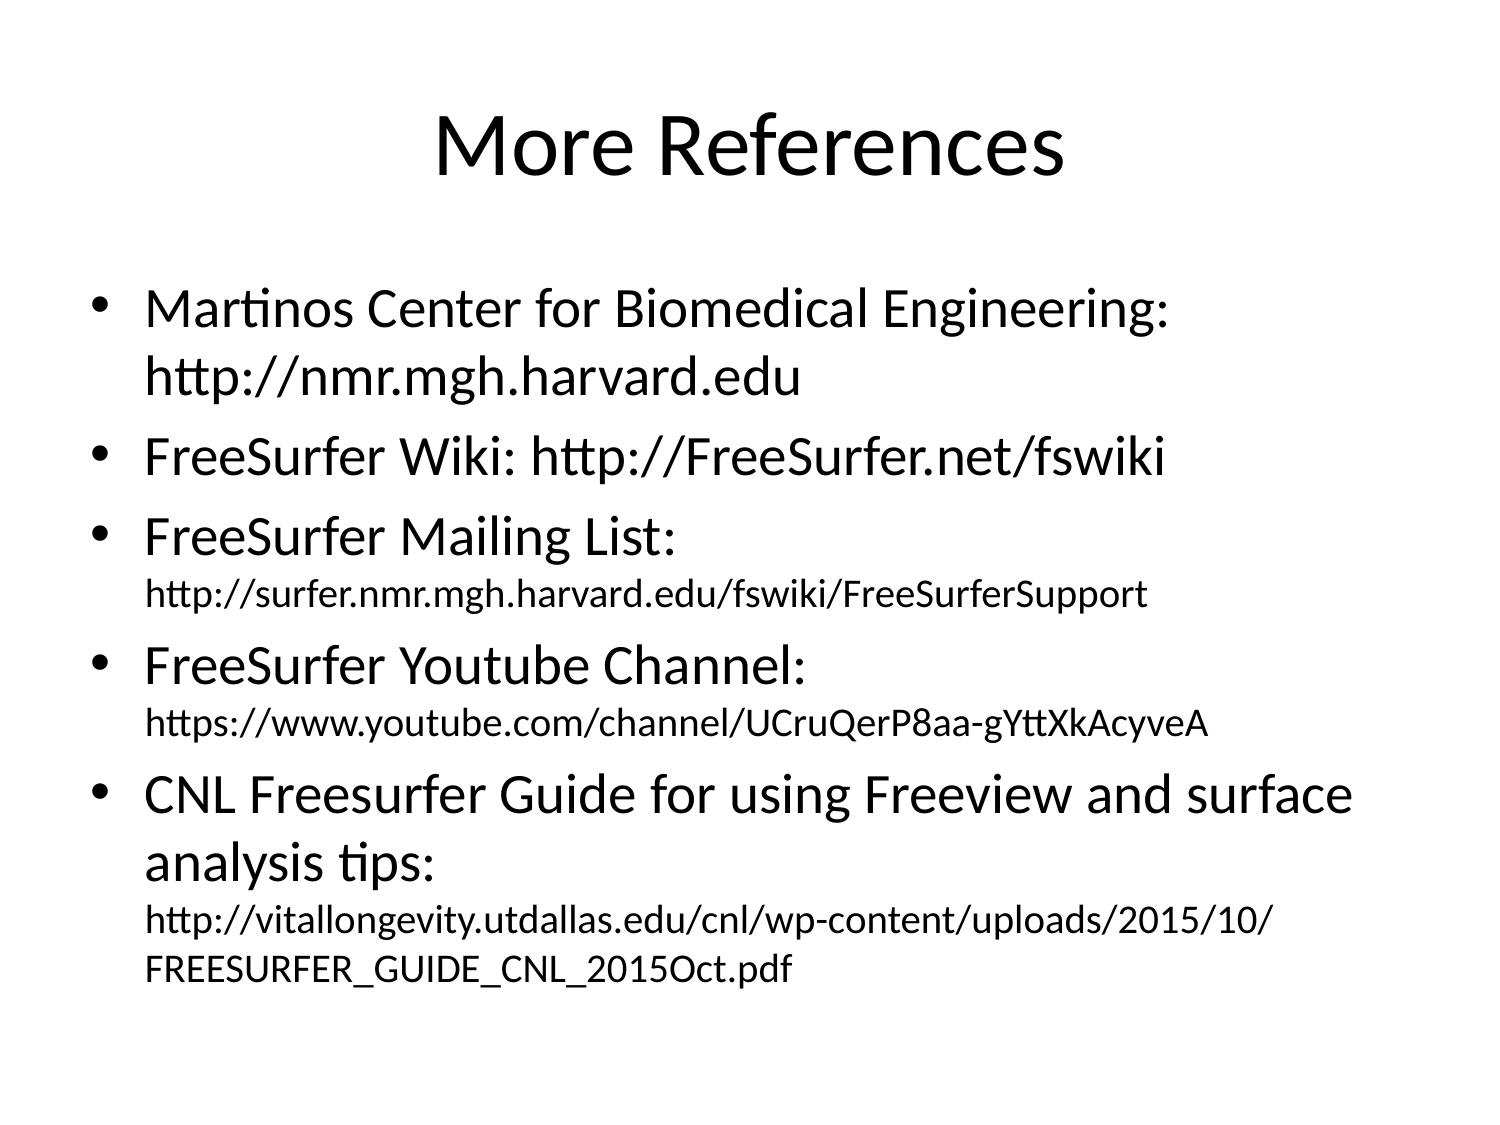

# More References
Martinos Center for Biomedical Engineering: http://nmr.mgh.harvard.edu
FreeSurfer Wiki: http://FreeSurfer.net/fswiki
FreeSurfer Mailing List: http://surfer.nmr.mgh.harvard.edu/fswiki/FreeSurferSupport
FreeSurfer Youtube Channel: https://www.youtube.com/channel/UCruQerP8aa-gYttXkAcyveA
CNL Freesurfer Guide for using Freeview and surface analysis tips: http://vitallongevity.utdallas.edu/cnl/wp-content/uploads/2015/10/FREESURFER_GUIDE_CNL_2015Oct.pdf